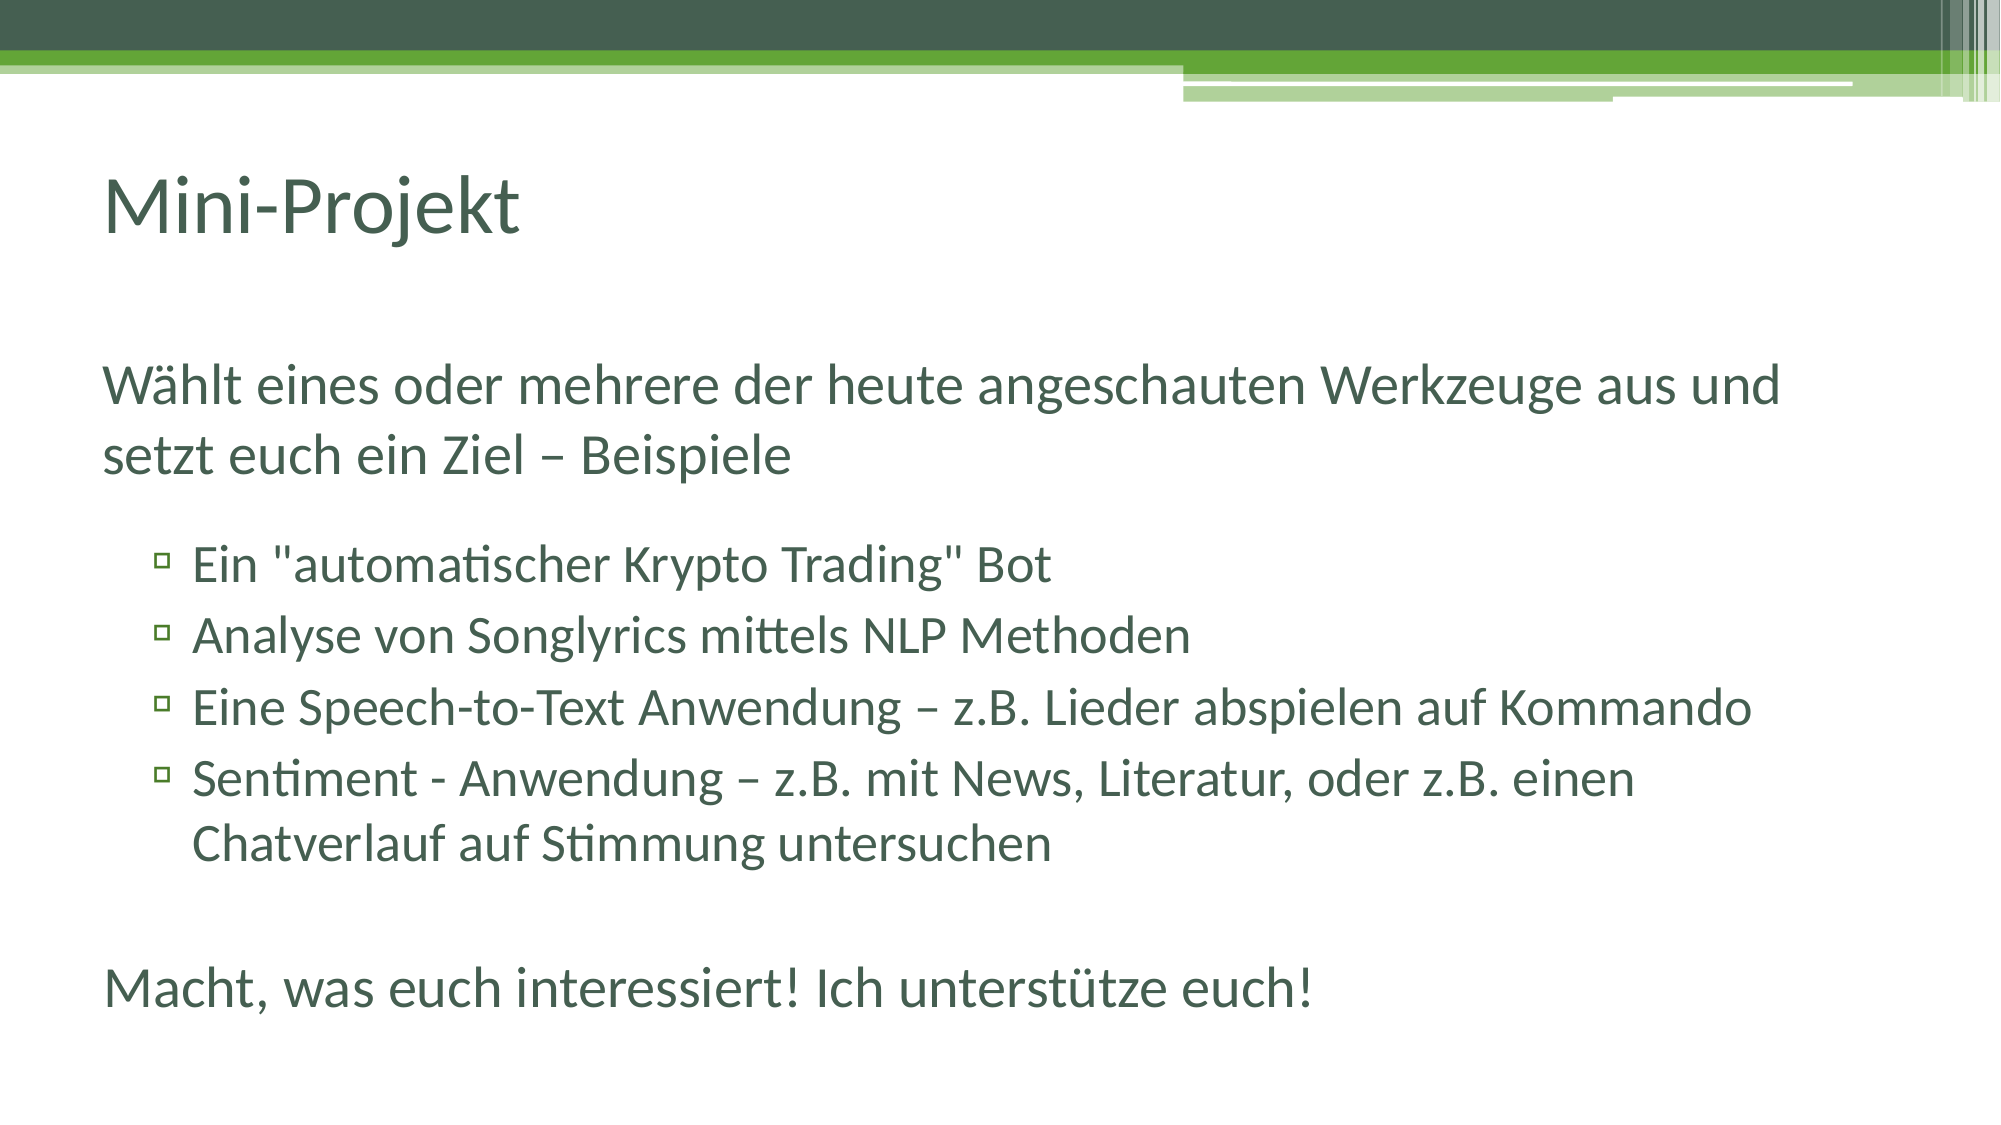

# Mini-Projekt
Wählt eines oder mehrere der heute angeschauten Werkzeuge aus und setzt euch ein Ziel – Beispiele

Ein "automatischer Krypto Trading" Bot
Analyse von Songlyrics mittels NLP Methoden
Eine Speech-to-Text Anwendung – z.B. Lieder abspielen auf Kommando
Sentiment - Anwendung – z.B. mit News, Literatur, oder z.B. einen Chatverlauf auf Stimmung untersuchen

Macht, was euch interessiert! Ich unterstütze euch!